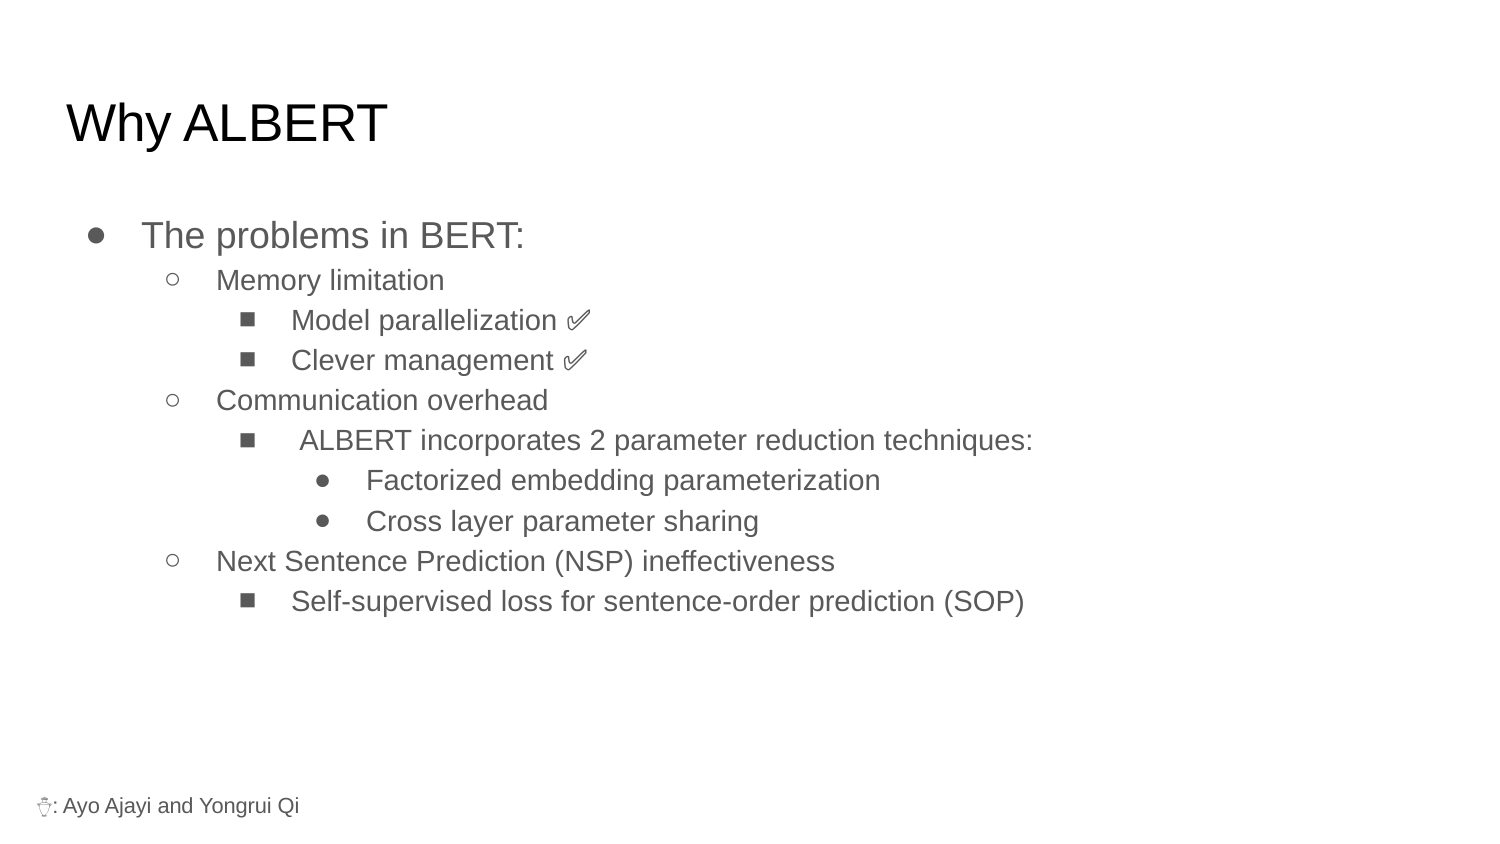

# Why ALBERT
The problems in BERT:
Memory limitation
Model parallelization ✅
Clever management ✅
Communication overhead
 ALBERT incorporates 2 parameter reduction techniques:
Factorized embedding parameterization
Cross layer parameter sharing
Next Sentence Prediction (NSP) ineffectiveness
Self-supervised loss for sentence-order prediction (SOP)
🏺: Ayo Ajayi and Yongrui Qi